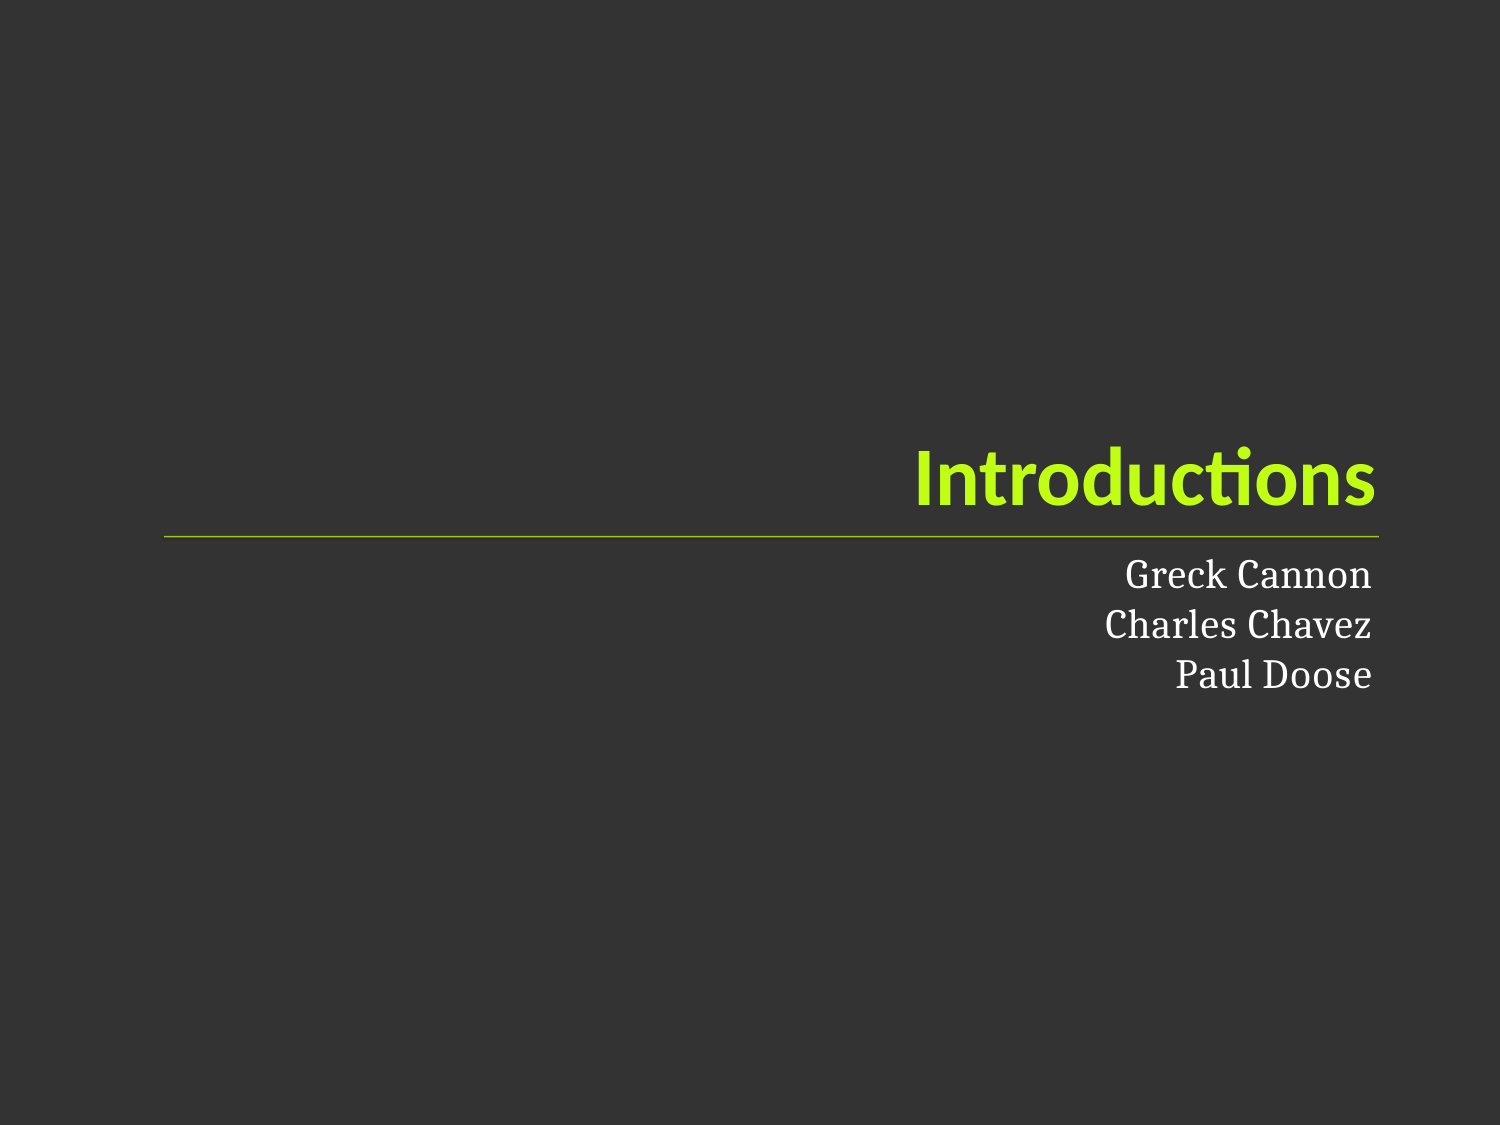

# Introductions
Greck Cannon
Charles Chavez
Paul Doose